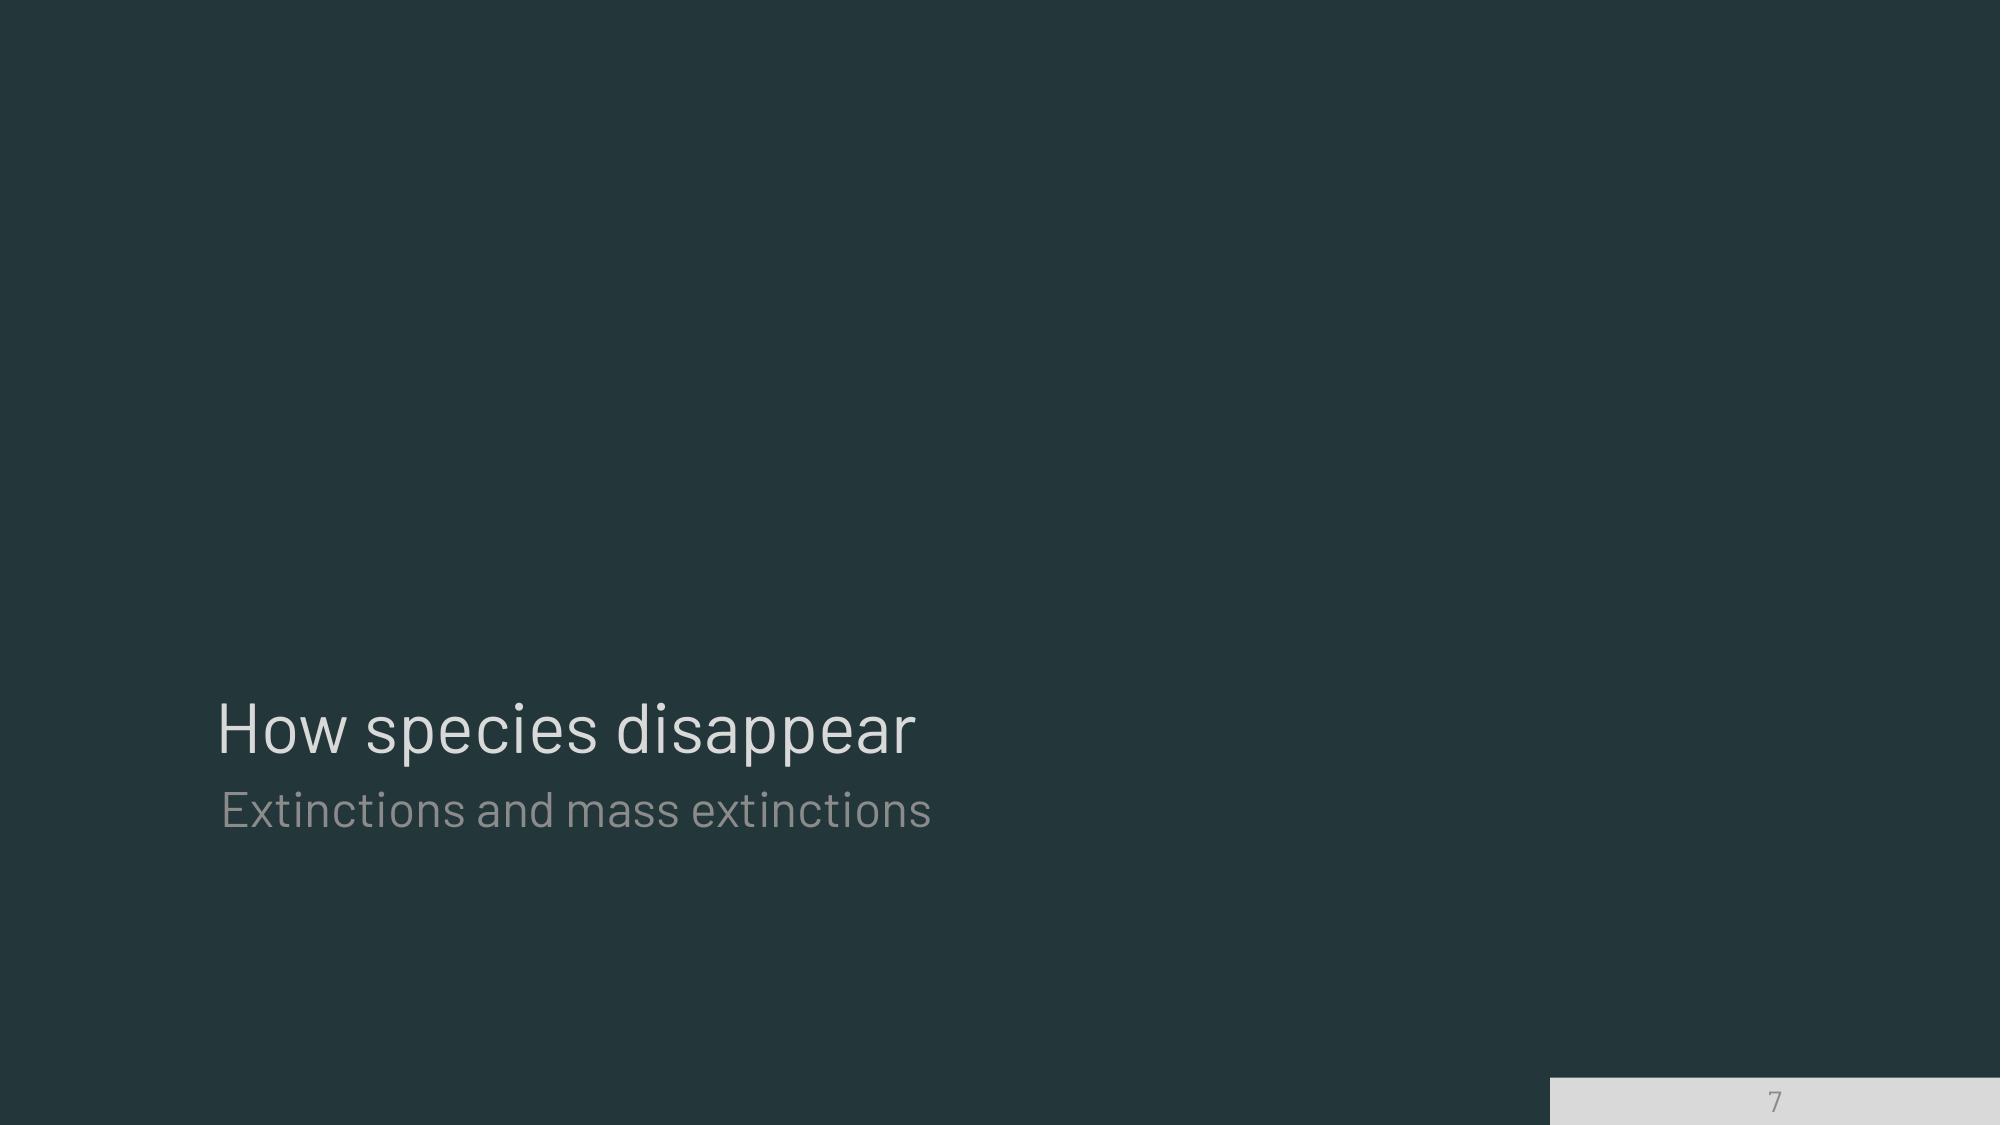

How species disappear
Extinctions and mass extinctions
7